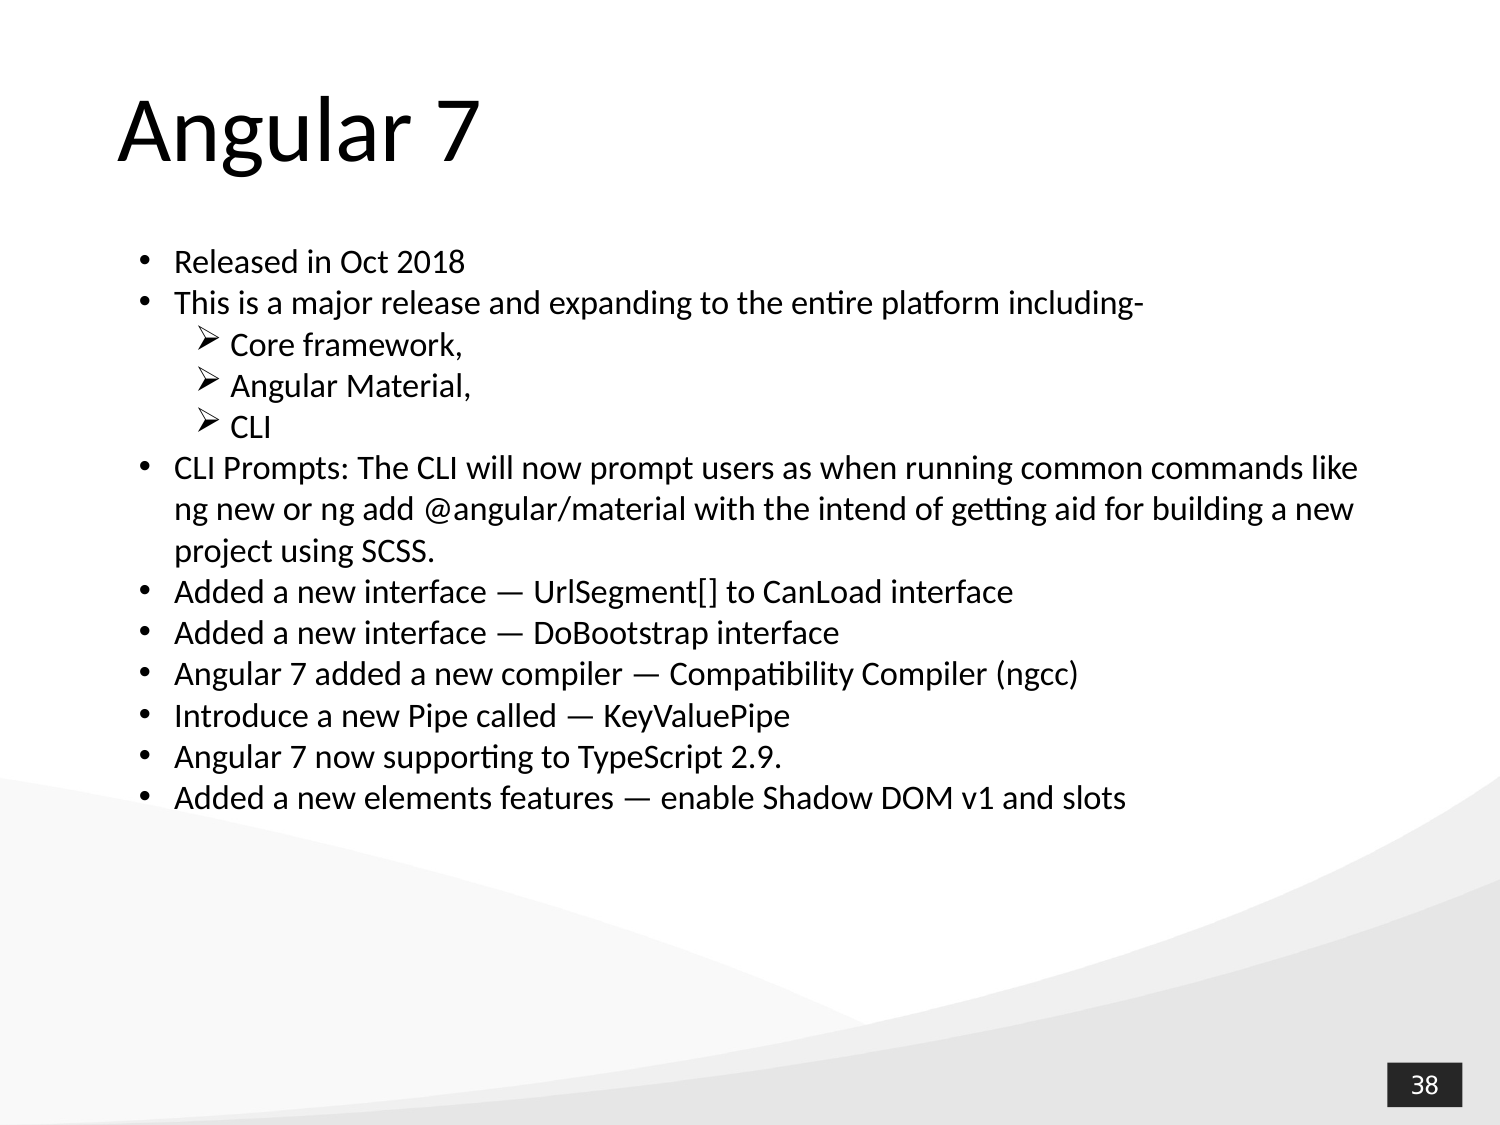

# Angular 7
Released in Oct 2018
This is a major release and expanding to the entire platform including-
Core framework,
Angular Material,
CLI
CLI Prompts: The CLI will now prompt users as when running common commands like ng new or ng add @angular/material with the intend of getting aid for building a new project using SCSS.
Added a new interface — UrlSegment[] to CanLoad interface
Added a new interface — DoBootstrap interface
Angular 7 added a new compiler — Compatibility Compiler (ngcc)
Introduce a new Pipe called — KeyValuePipe
Angular 7 now supporting to TypeScript 2.9.
Added a new elements features — enable Shadow DOM v1 and slots